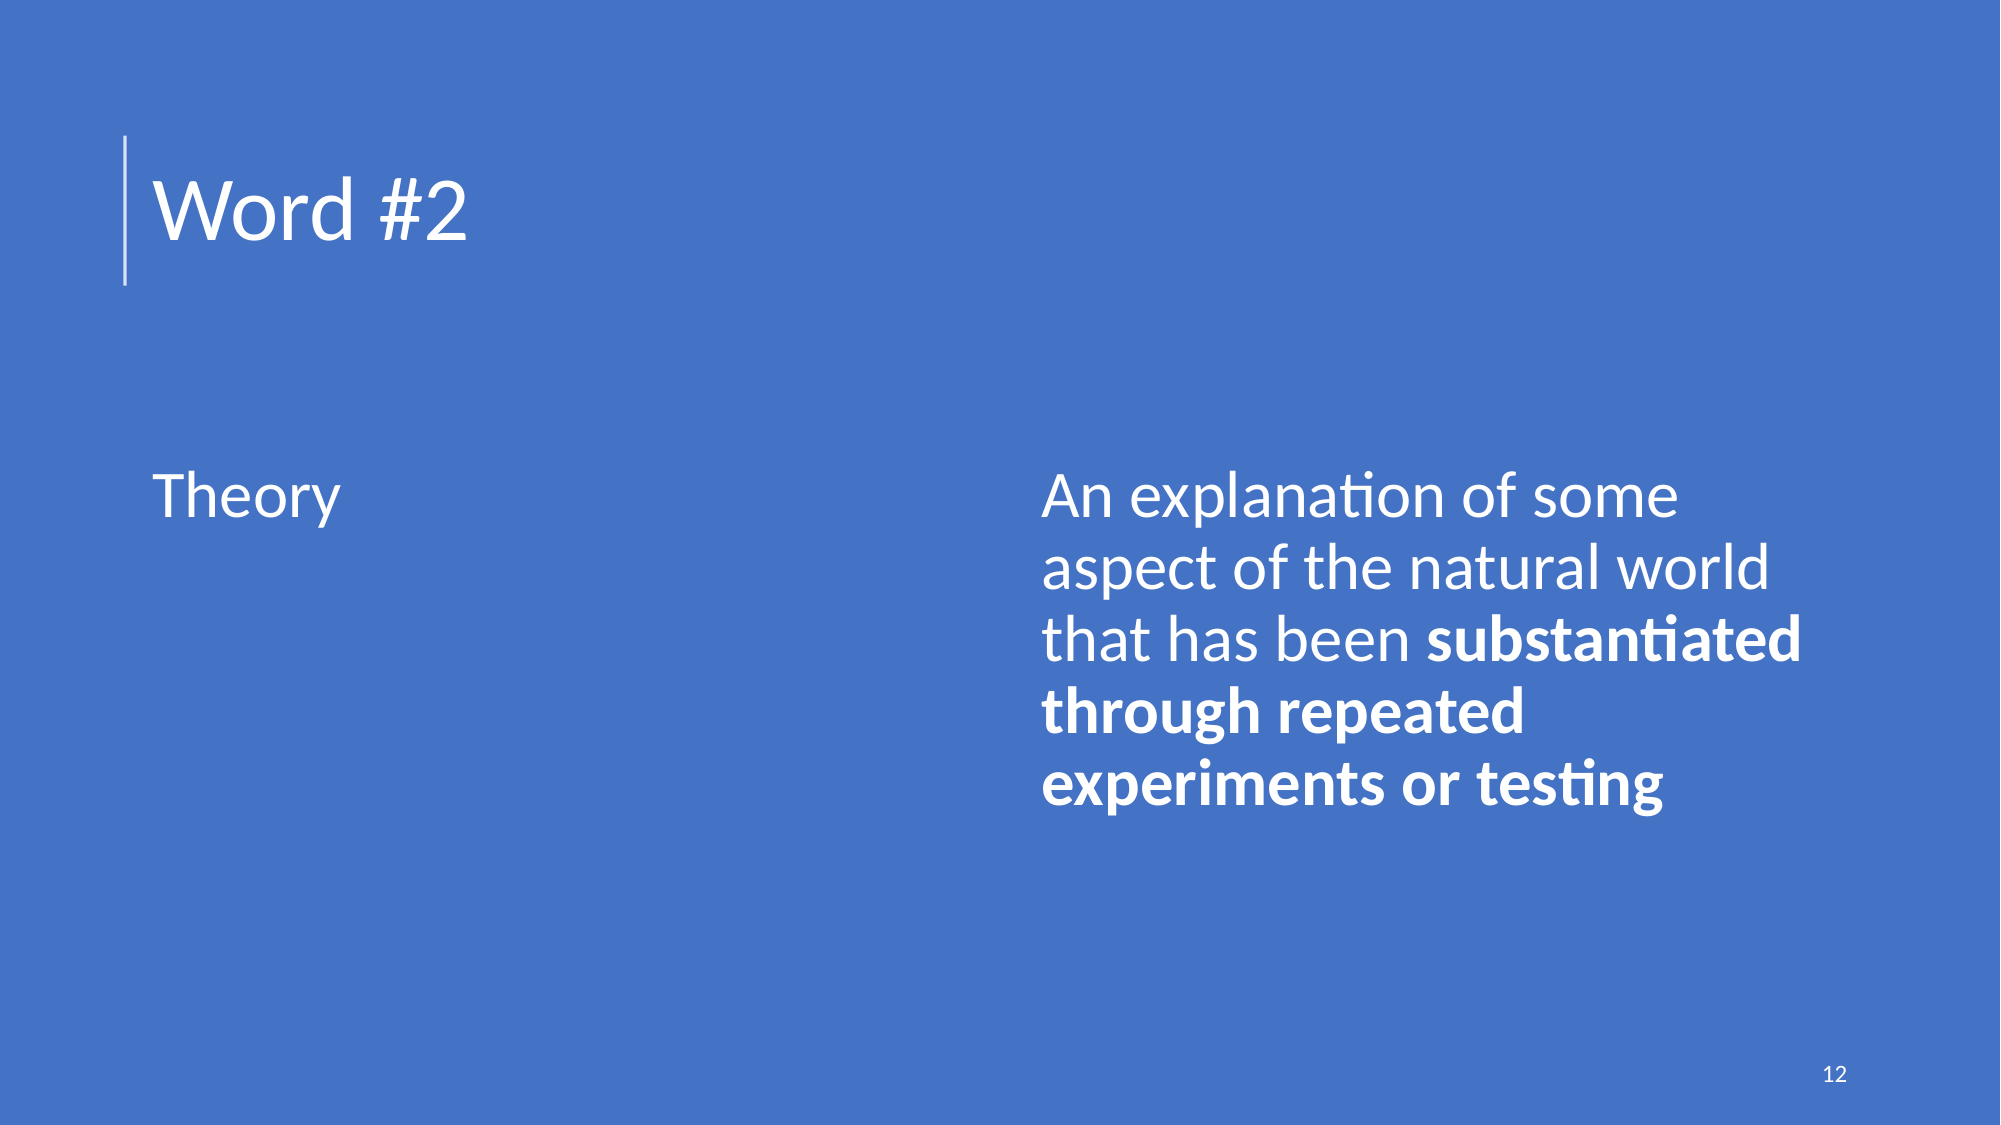

# Word #2

Theory

An explanation of some aspect of the natural world that has been substantiated through repeated experiments or testing
12